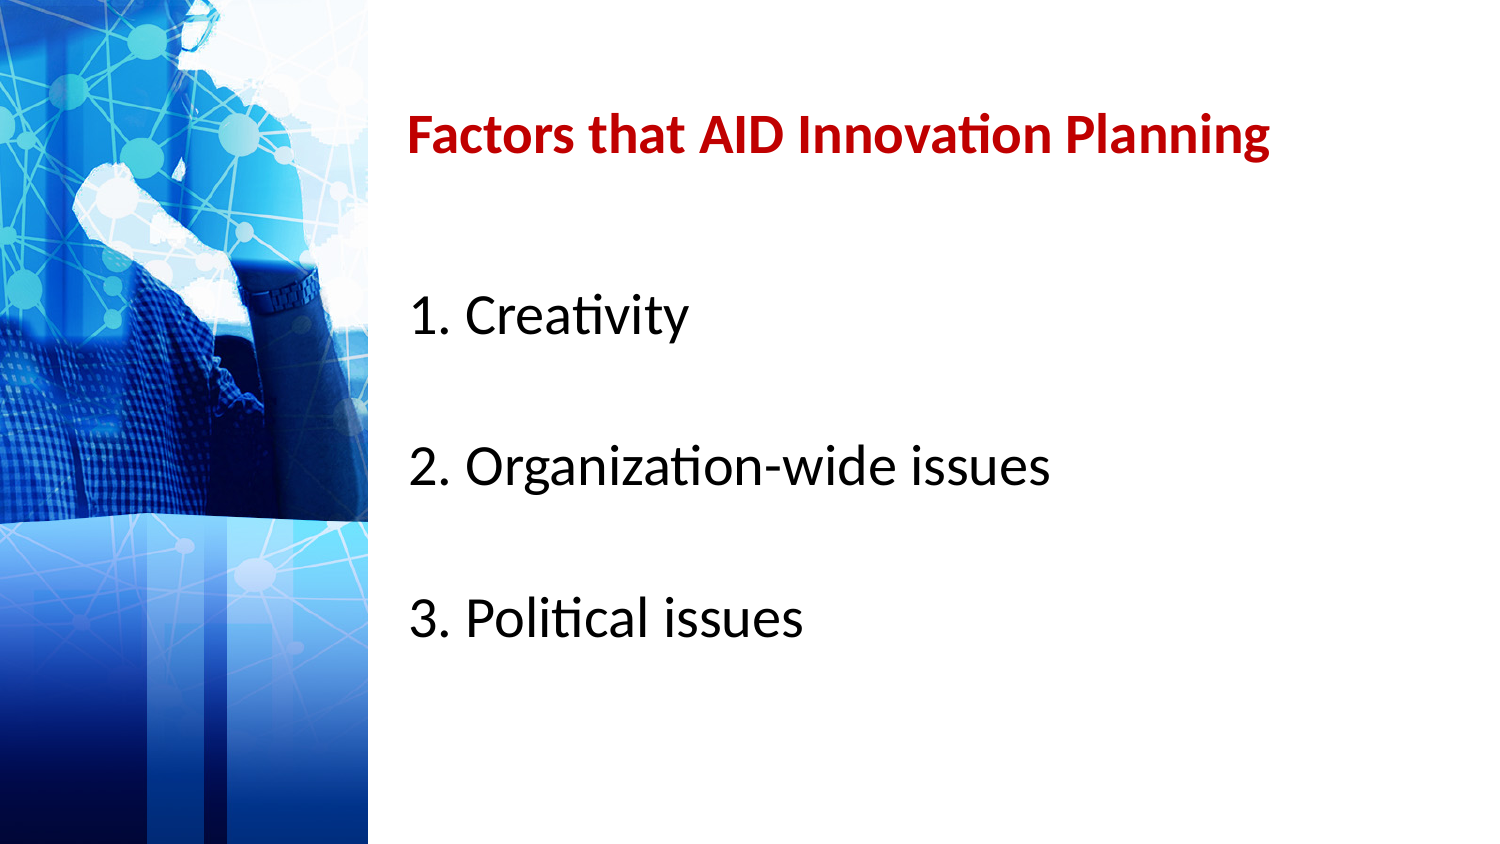

# Factors that AID Innovation Planning
1. Creativity
2. Organization-wide issues
3. Political issues